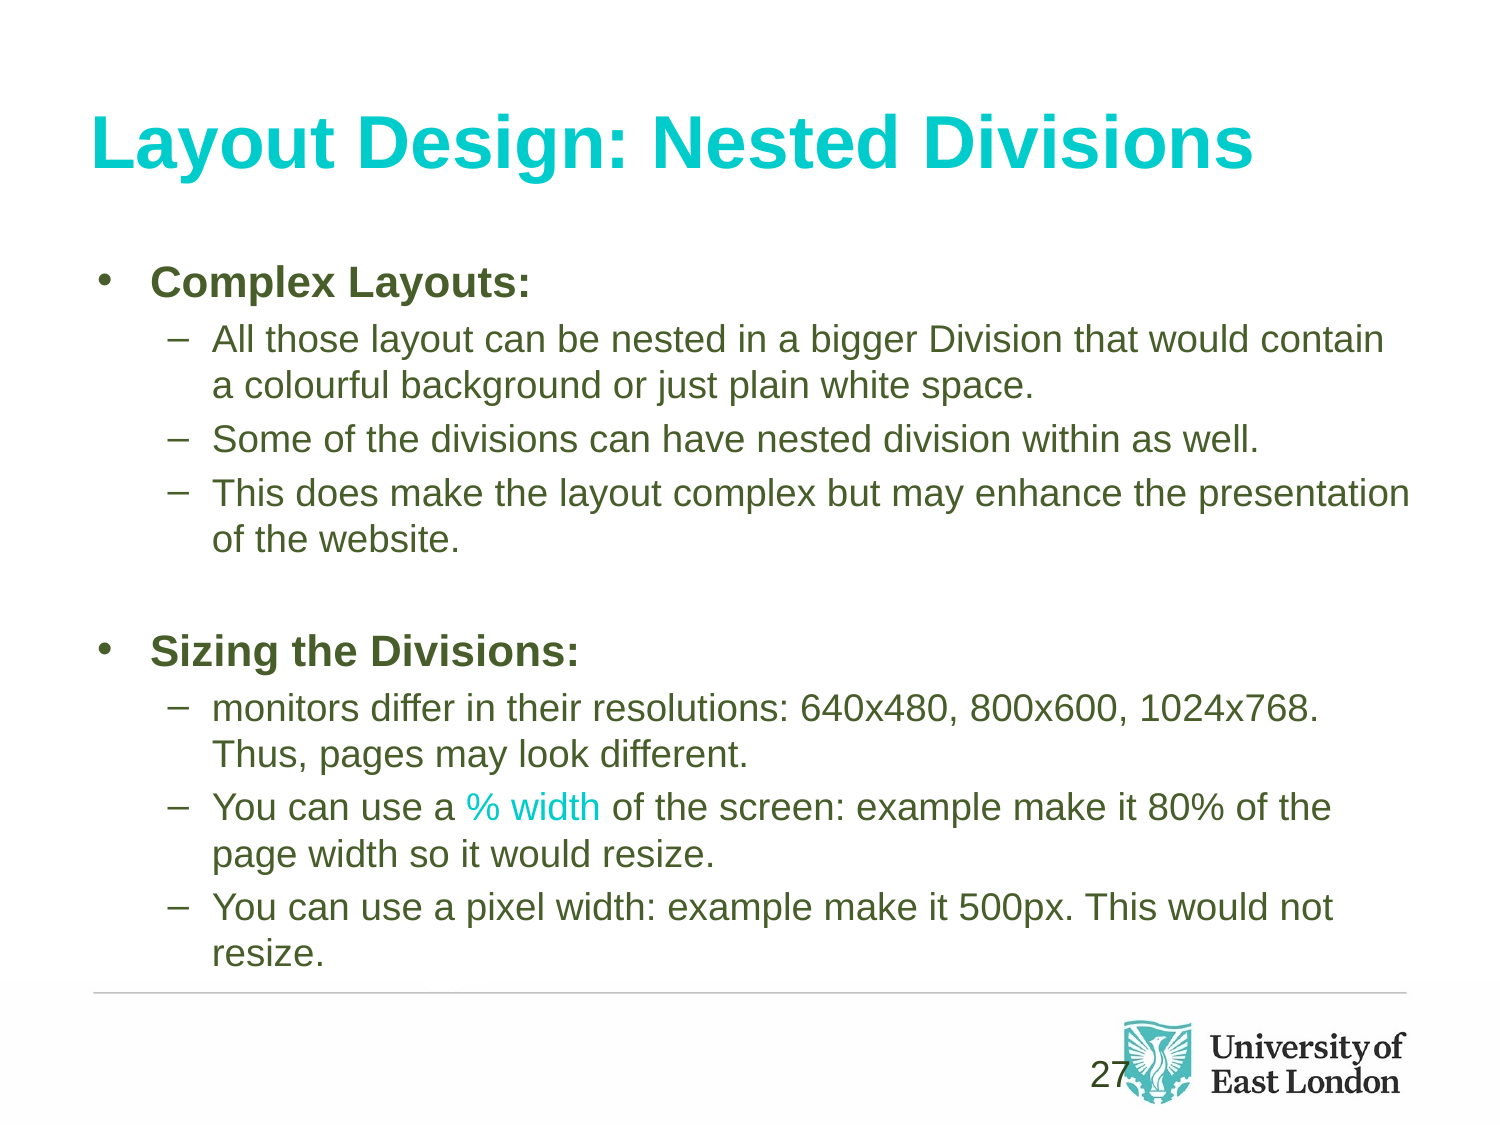

# Layout Design: Nested Divisions
Complex Layouts:
All those layout can be nested in a bigger Division that would contain a colourful background or just plain white space.
Some of the divisions can have nested division within as well.
This does make the layout complex but may enhance the presentation of the website.

Sizing the Divisions:
monitors differ in their resolutions: 640x480, 800x600, 1024x768. Thus, pages may look different.
You can use a % width of the screen: example make it 80% of the page width so it would resize.
You can use a pixel width: example make it 500px. This would not resize.

27